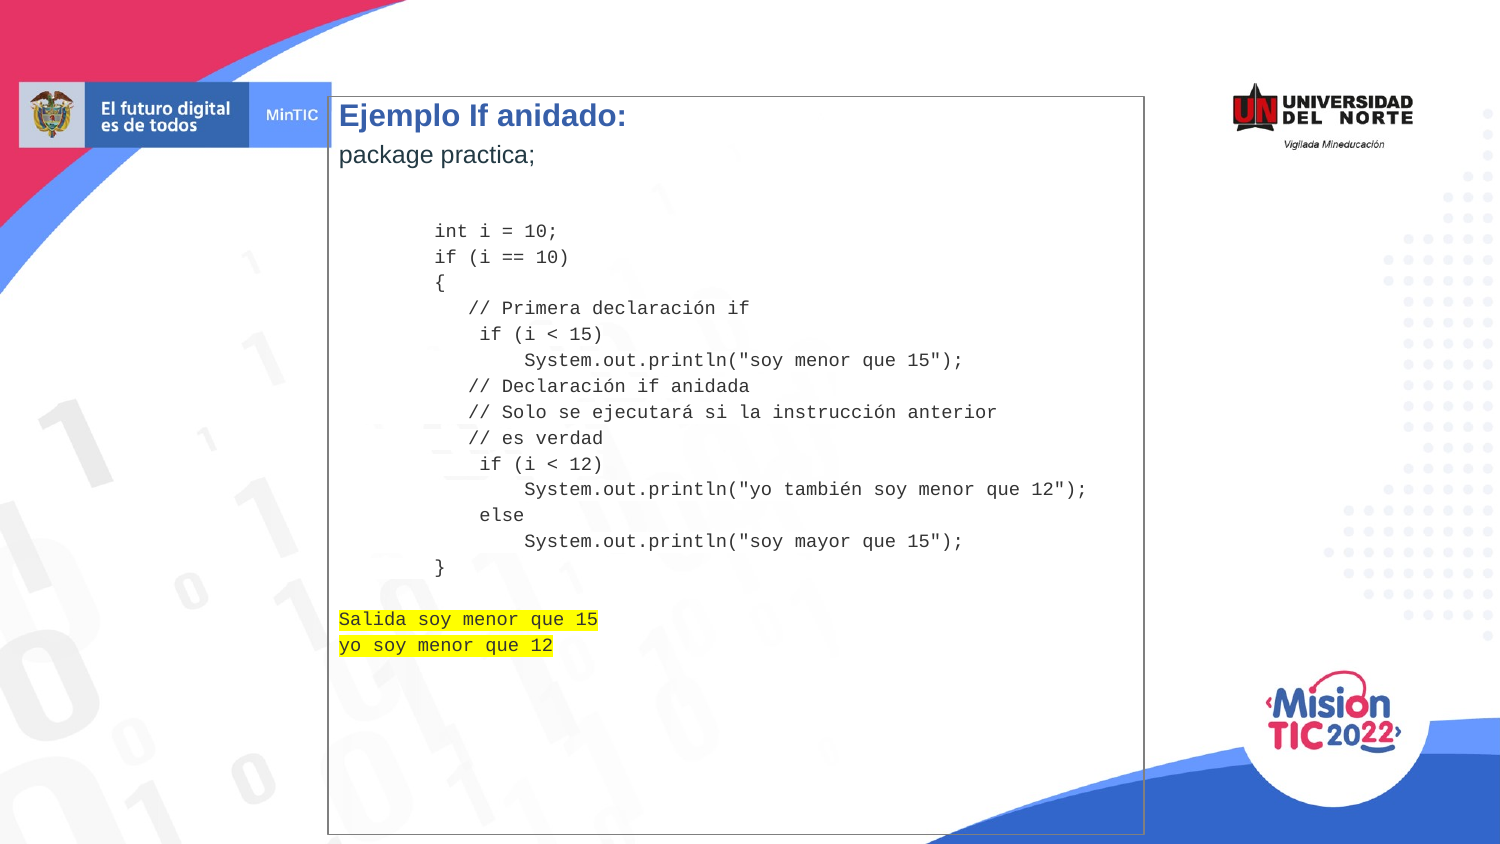

Ejemplo If anidado:
package practica;

       int i = 10;
       if (i == 10)
       {
          // Primera declaración if
           if (i < 15)
               System.out.println("soy menor que 15");
          // Declaración if anidada
          // Solo se ejecutará si la instrucción anterior
          // es verdad
           if (i < 12)
               System.out.println("yo también soy menor que 12");
           else
               System.out.println("soy mayor que 15");
       }

Salida soy menor que 15
yo soy menor que 12